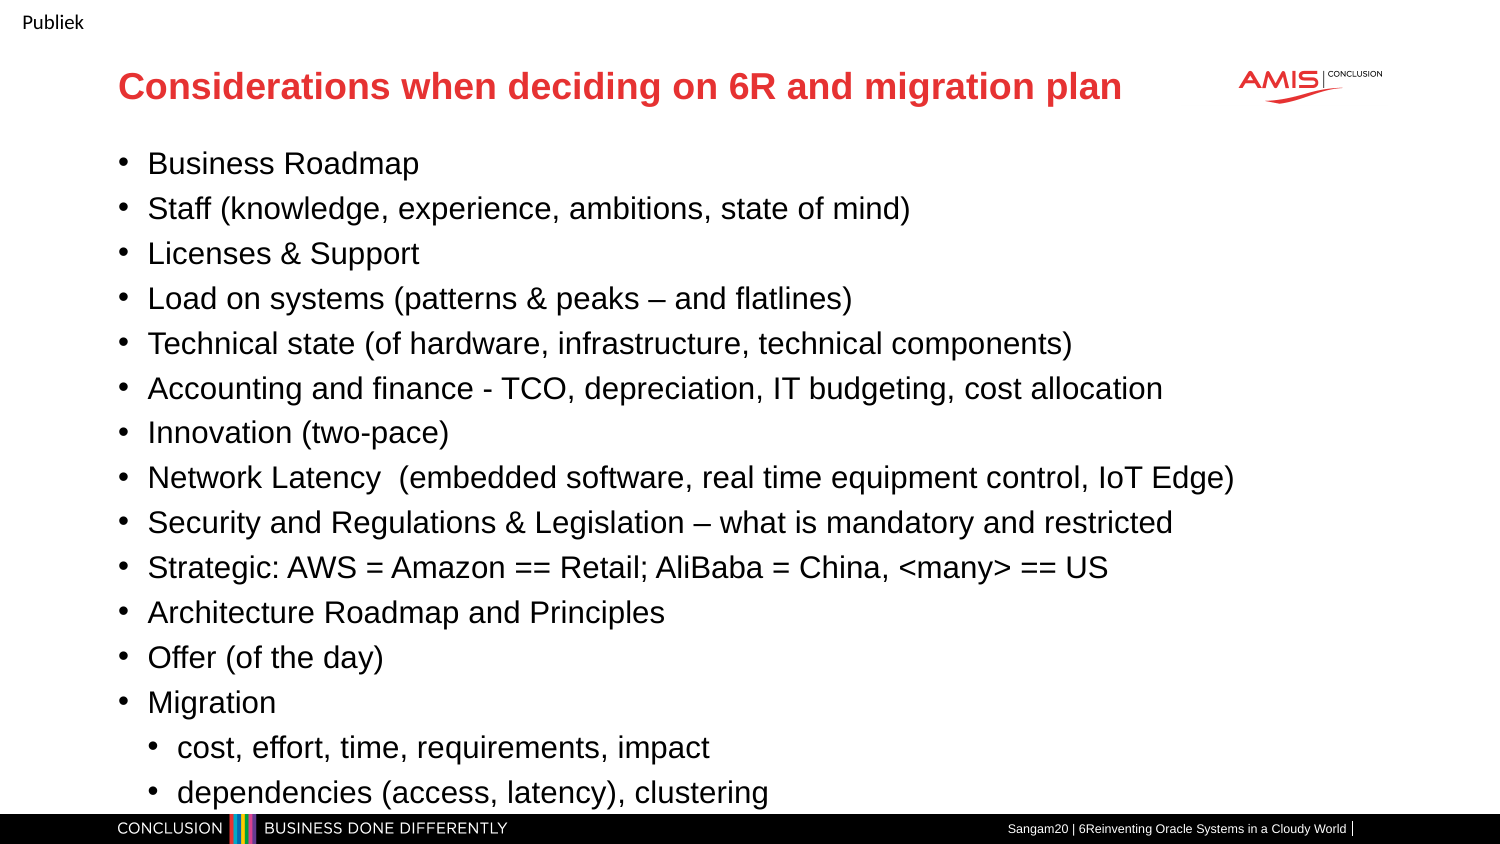

# Considerations when deciding on 6R and migration plan
Business Roadmap
Staff (knowledge, experience, ambitions, state of mind)
Licenses & Support
Load on systems (patterns & peaks – and flatlines)
Technical state (of hardware, infrastructure, technical components)
Accounting and finance - TCO, depreciation, IT budgeting, cost allocation
Innovation (two-pace)
Network Latency  (embedded software, real time equipment control, IoT Edge)
Security and Regulations & Legislation – what is mandatory and restricted
Strategic: AWS = Amazon == Retail; AliBaba = China, <many> == US
Architecture Roadmap and Principles
Offer (of the day)
Migration
cost, effort, time, requirements, impact
dependencies (access, latency), clustering

Sangam20 | 6Reinventing Oracle Systems in a Cloudy World